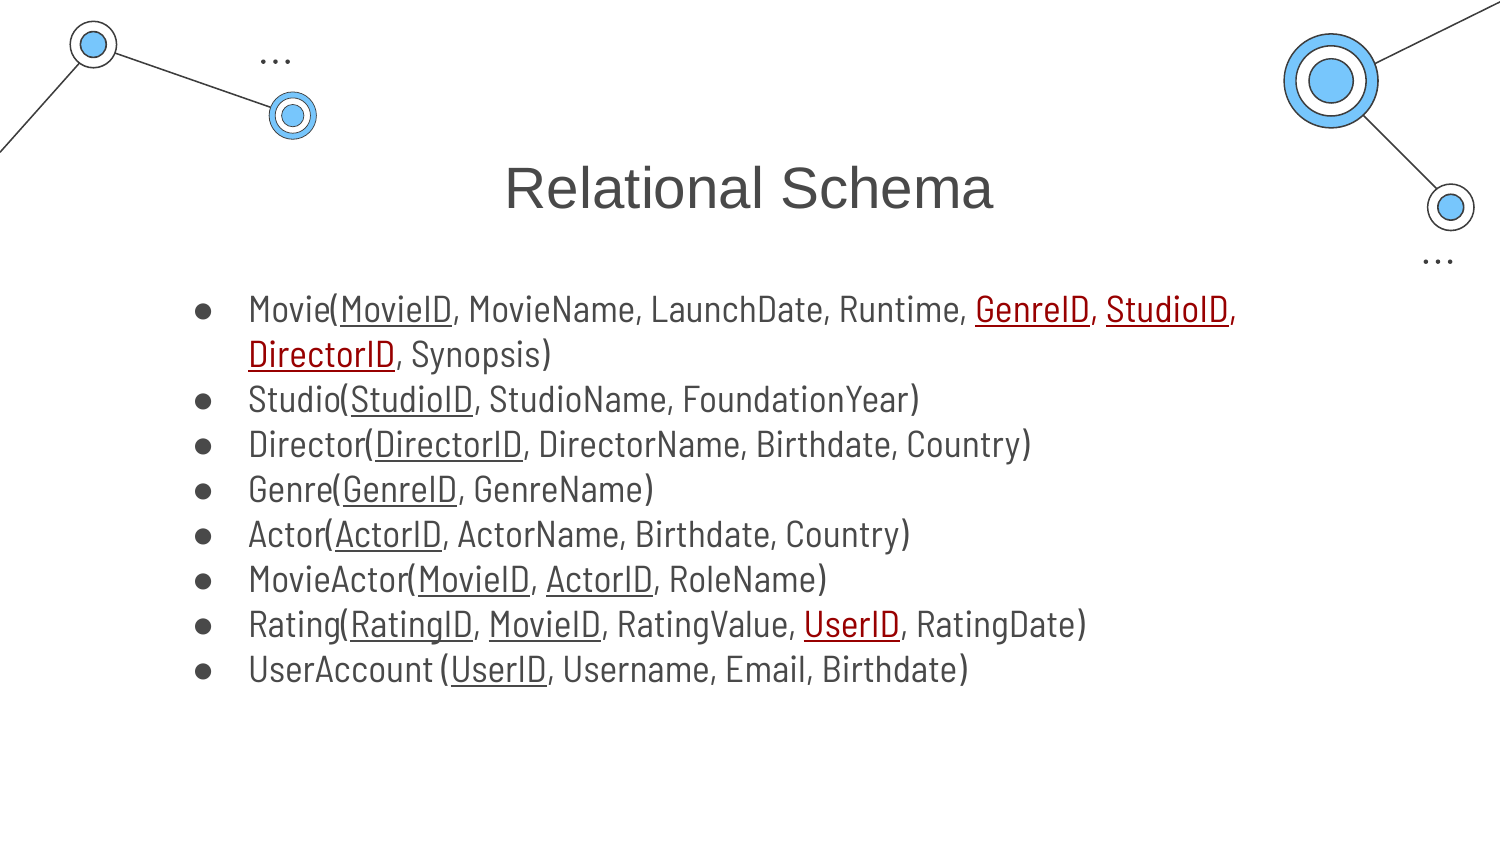

# Relational Schema
Movie(MovieID, MovieName, LaunchDate, Runtime, GenreID, StudioID, DirectorID, Synopsis)
Studio(StudioID, StudioName, FoundationYear)
Director(DirectorID, DirectorName, Birthdate, Country)
Genre(GenreID, GenreName)
Actor(ActorID, ActorName, Birthdate, Country)
MovieActor(MovieID, ActorID, RoleName)
Rating(RatingID, MovieID, RatingValue, UserID, RatingDate)
UserAccount (UserID, Username, Email, Birthdate)